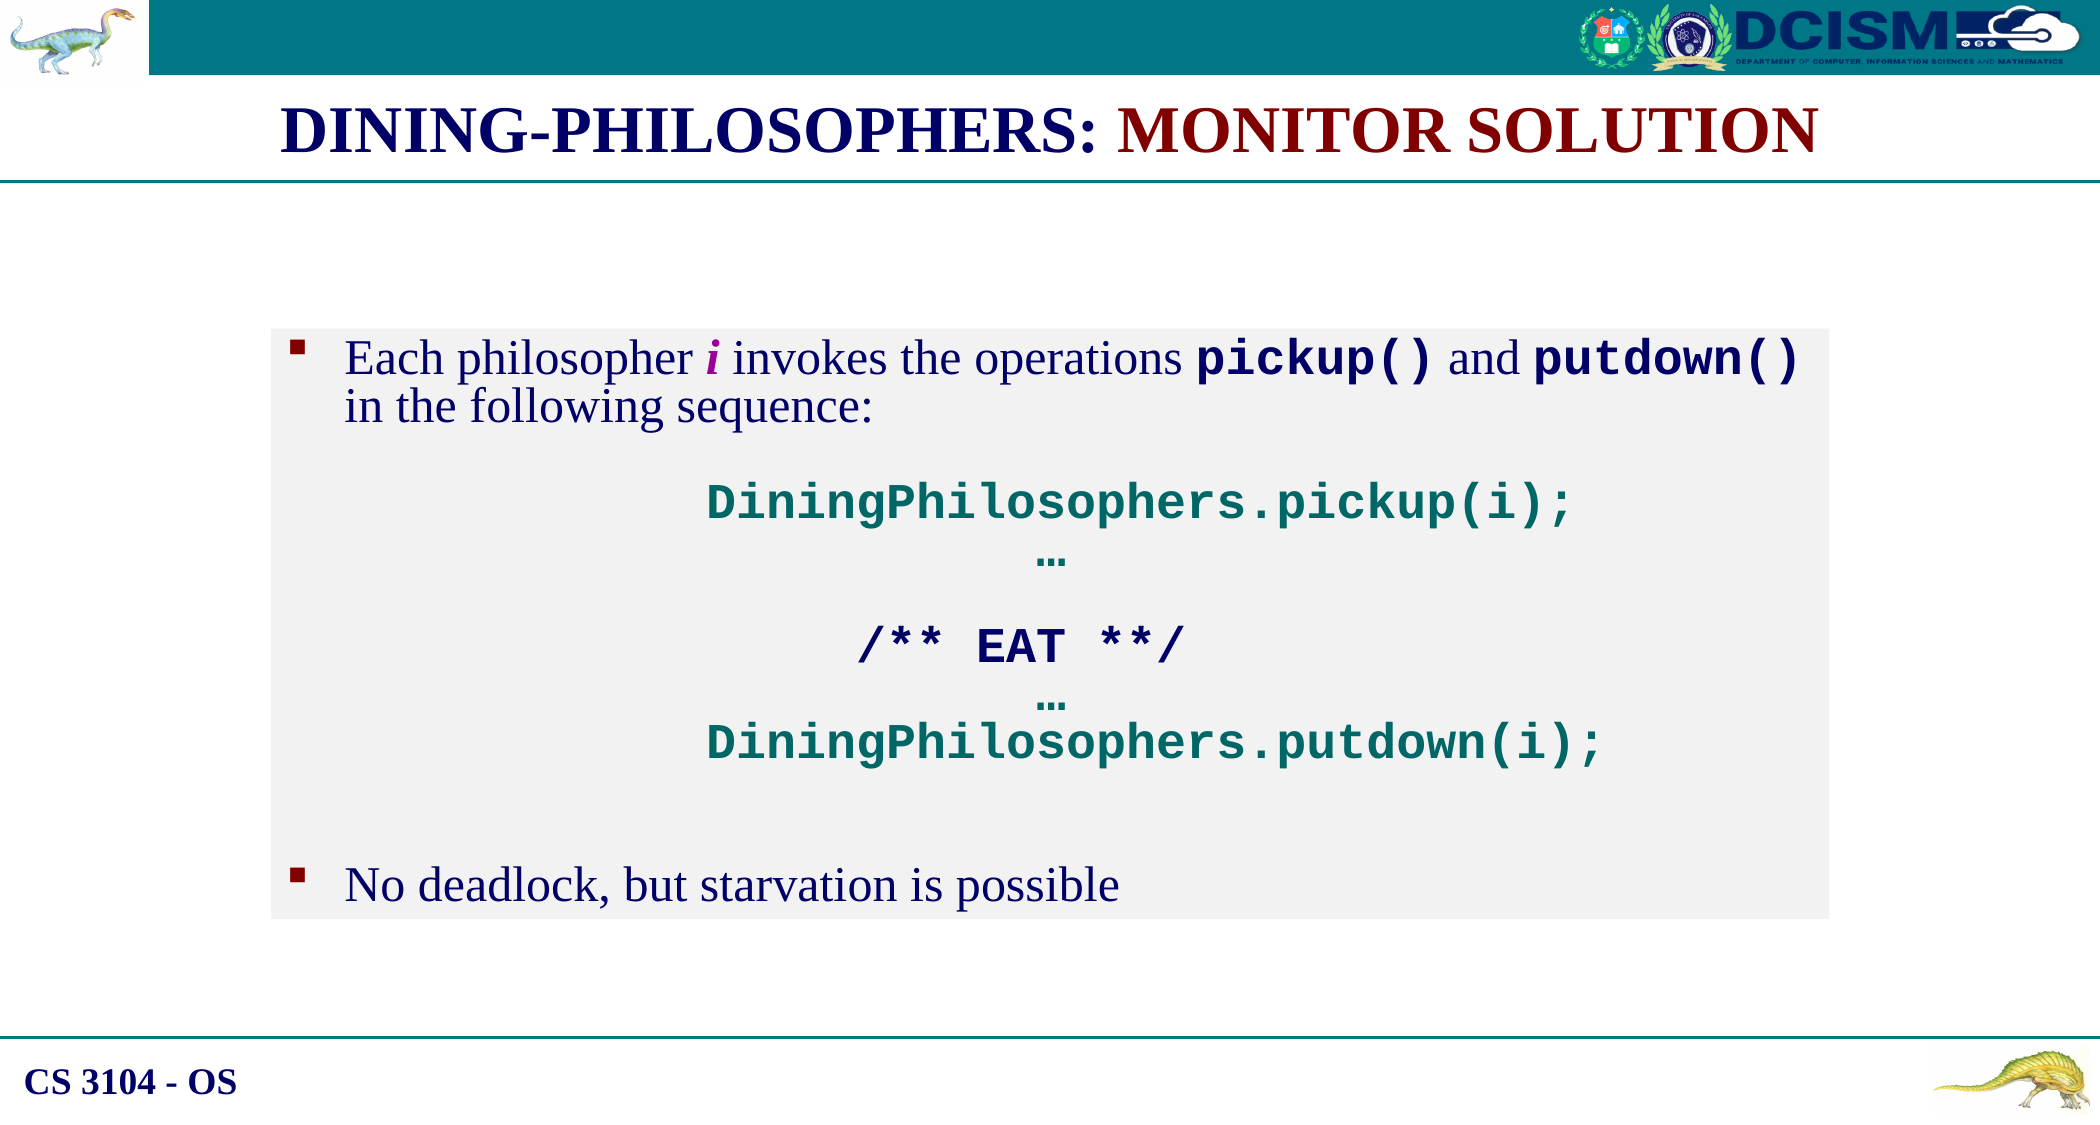

DINING-PHILOSOPHERS: MONITOR SOLUTION
Each philosopher i invokes the operations pickup() and putdown() in the following sequence:

              DiningPhilosophers.pickup(i);
					…

                   /** EAT **/
					…
              DiningPhilosophers.putdown(i);

No deadlock, but starvation is possible